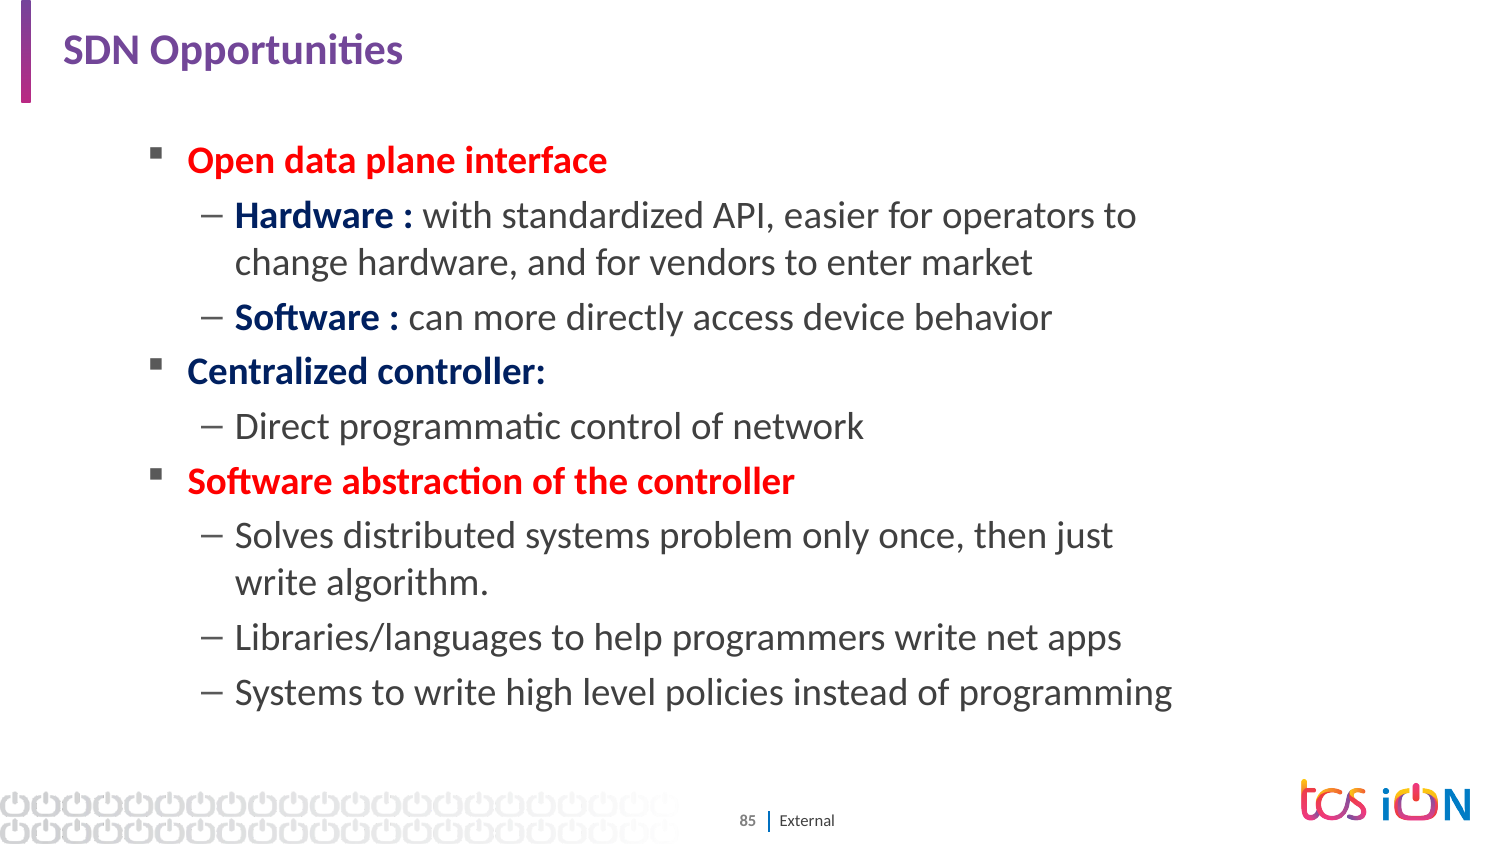

# SDN Opportunities
Open data plane interface
Hardware : with standardized API, easier for operators to change hardware, and for vendors to enter market
Software : can more directly access device behavior
Centralized controller:
Direct programmatic control of network
Software abstraction of the controller
Solves distributed systems problem only once, then just write algorithm.
Libraries/languages to help programmers write net apps
Systems to write high level policies instead of programming

Software Defined Network